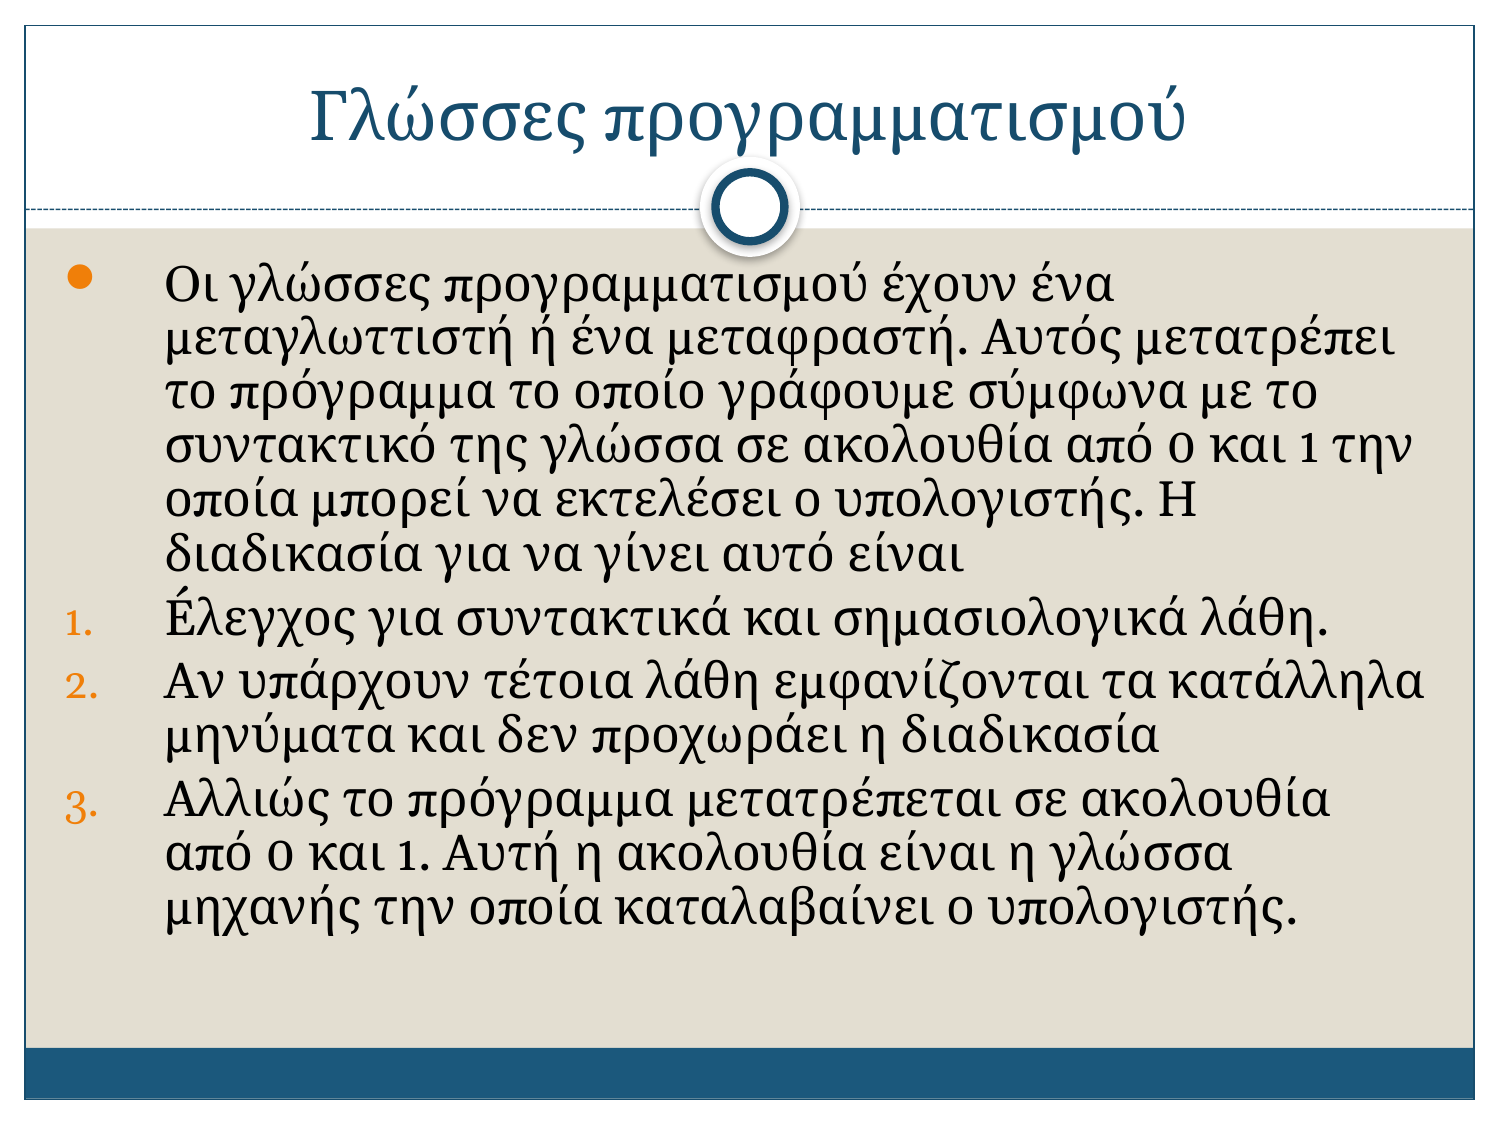

# Γλώσσες προγραμματισμού
Οι γλώσσες προγραμματισμού έχουν ένα μεταγλωττιστή ή ένα μεταφραστή. Αυτός μετατρέπει το πρόγραμμα το οποίο γράφουμε σύμφωνα με το συντακτικό της γλώσσα σε ακολουθία από 0 και 1 την οποία μπορεί να εκτελέσει ο υπολογιστής. Η διαδικασία για να γίνει αυτό είναι
Έλεγχος για συντακτικά και σημασιολογικά λάθη.
Αν υπάρχουν τέτοια λάθη εμφανίζονται τα κατάλληλα μηνύματα και δεν προχωράει η διαδικασία
Αλλιώς το πρόγραμμα μετατρέπεται σε ακολουθία από 0 και 1. Αυτή η ακολουθία είναι η γλώσσα μηχανής την οποία καταλαβαίνει ο υπολογιστής.